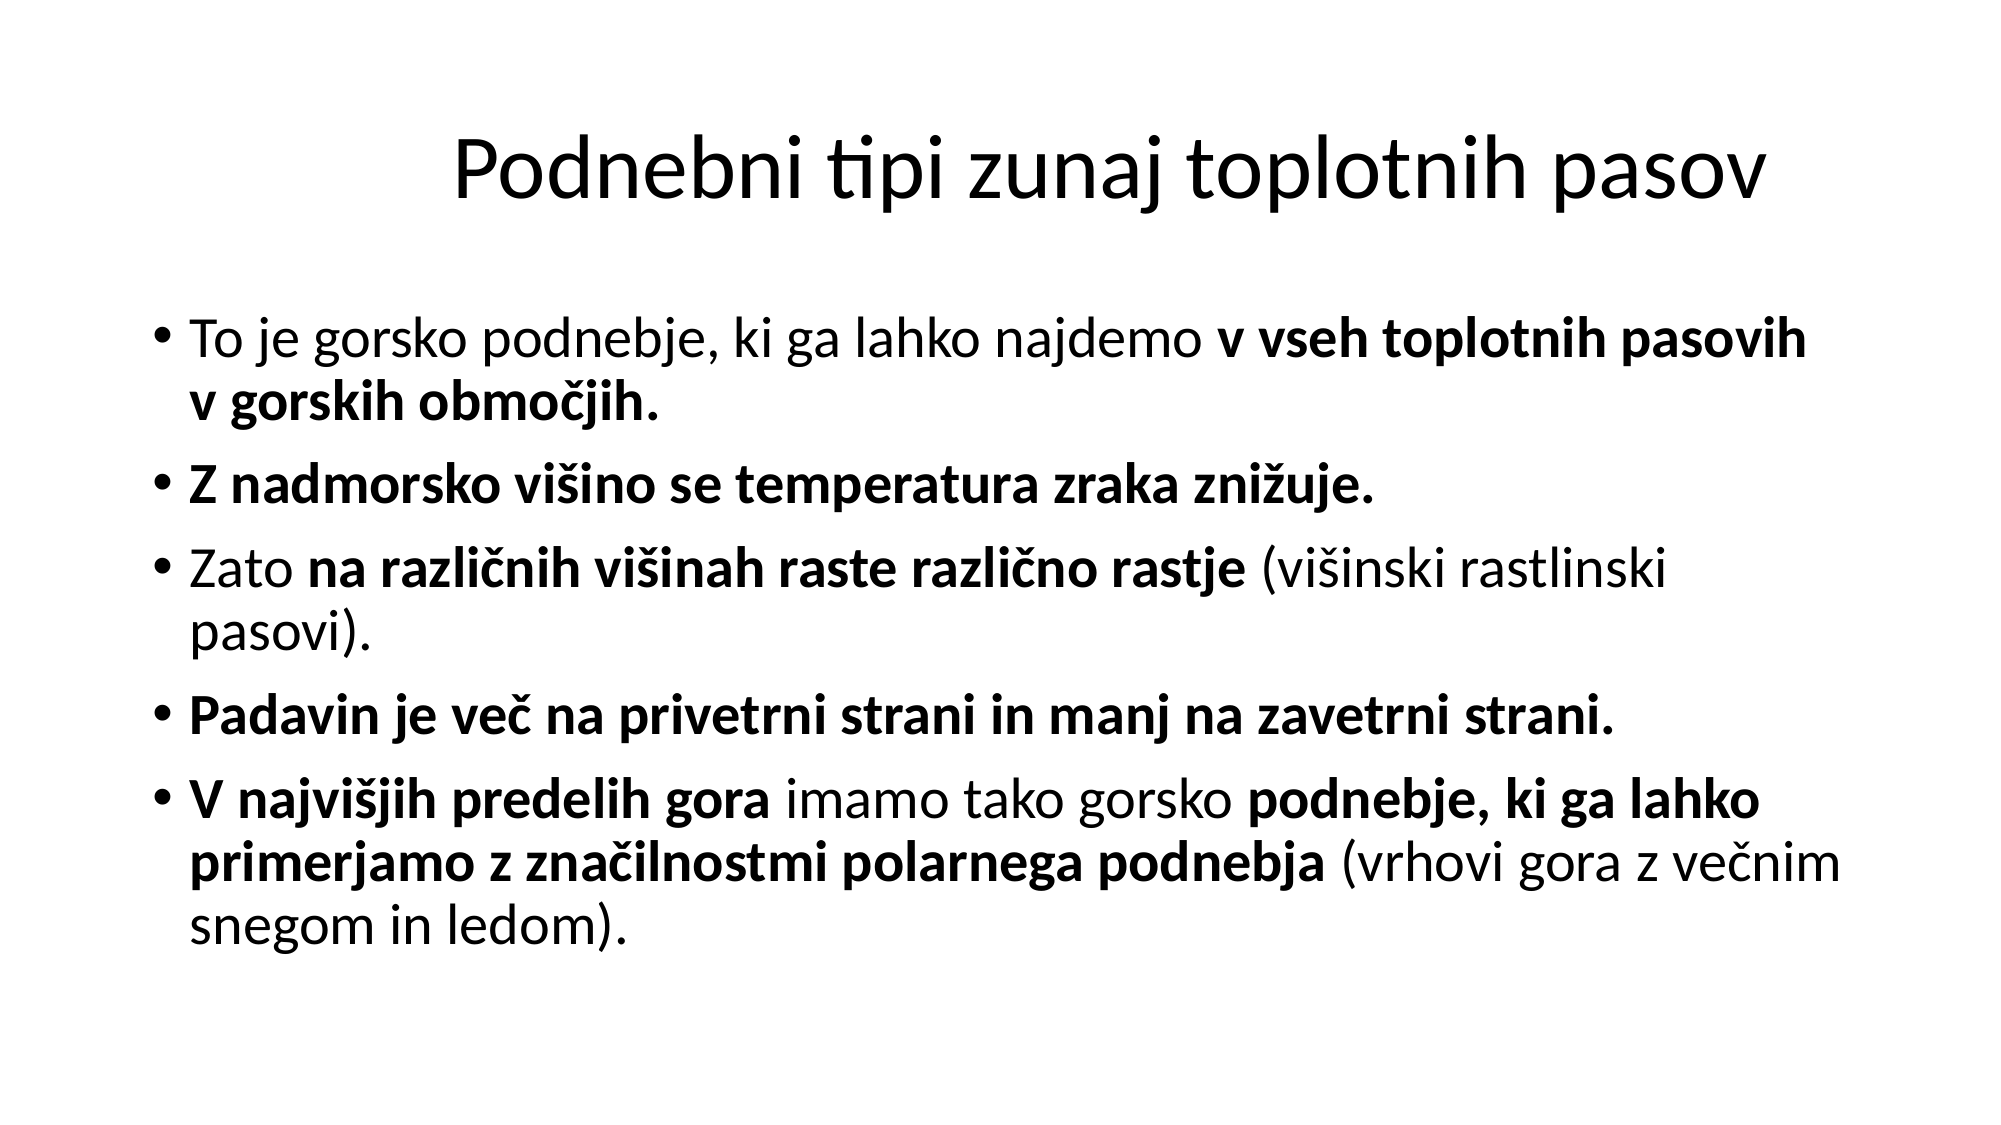

# Podnebni tipi zunaj toplotnih pasov
To je gorsko podnebje, ki ga lahko najdemo v vseh toplotnih pasovih v gorskih območjih.
Z nadmorsko višino se temperatura zraka znižuje.
Zato na različnih višinah raste različno rastje (višinski rastlinski pasovi).
Padavin je več na privetrni strani in manj na zavetrni strani.
V najvišjih predelih gora imamo tako gorsko podnebje, ki ga lahko primerjamo z značilnostmi polarnega podnebja (vrhovi gora z večnim snegom in ledom).